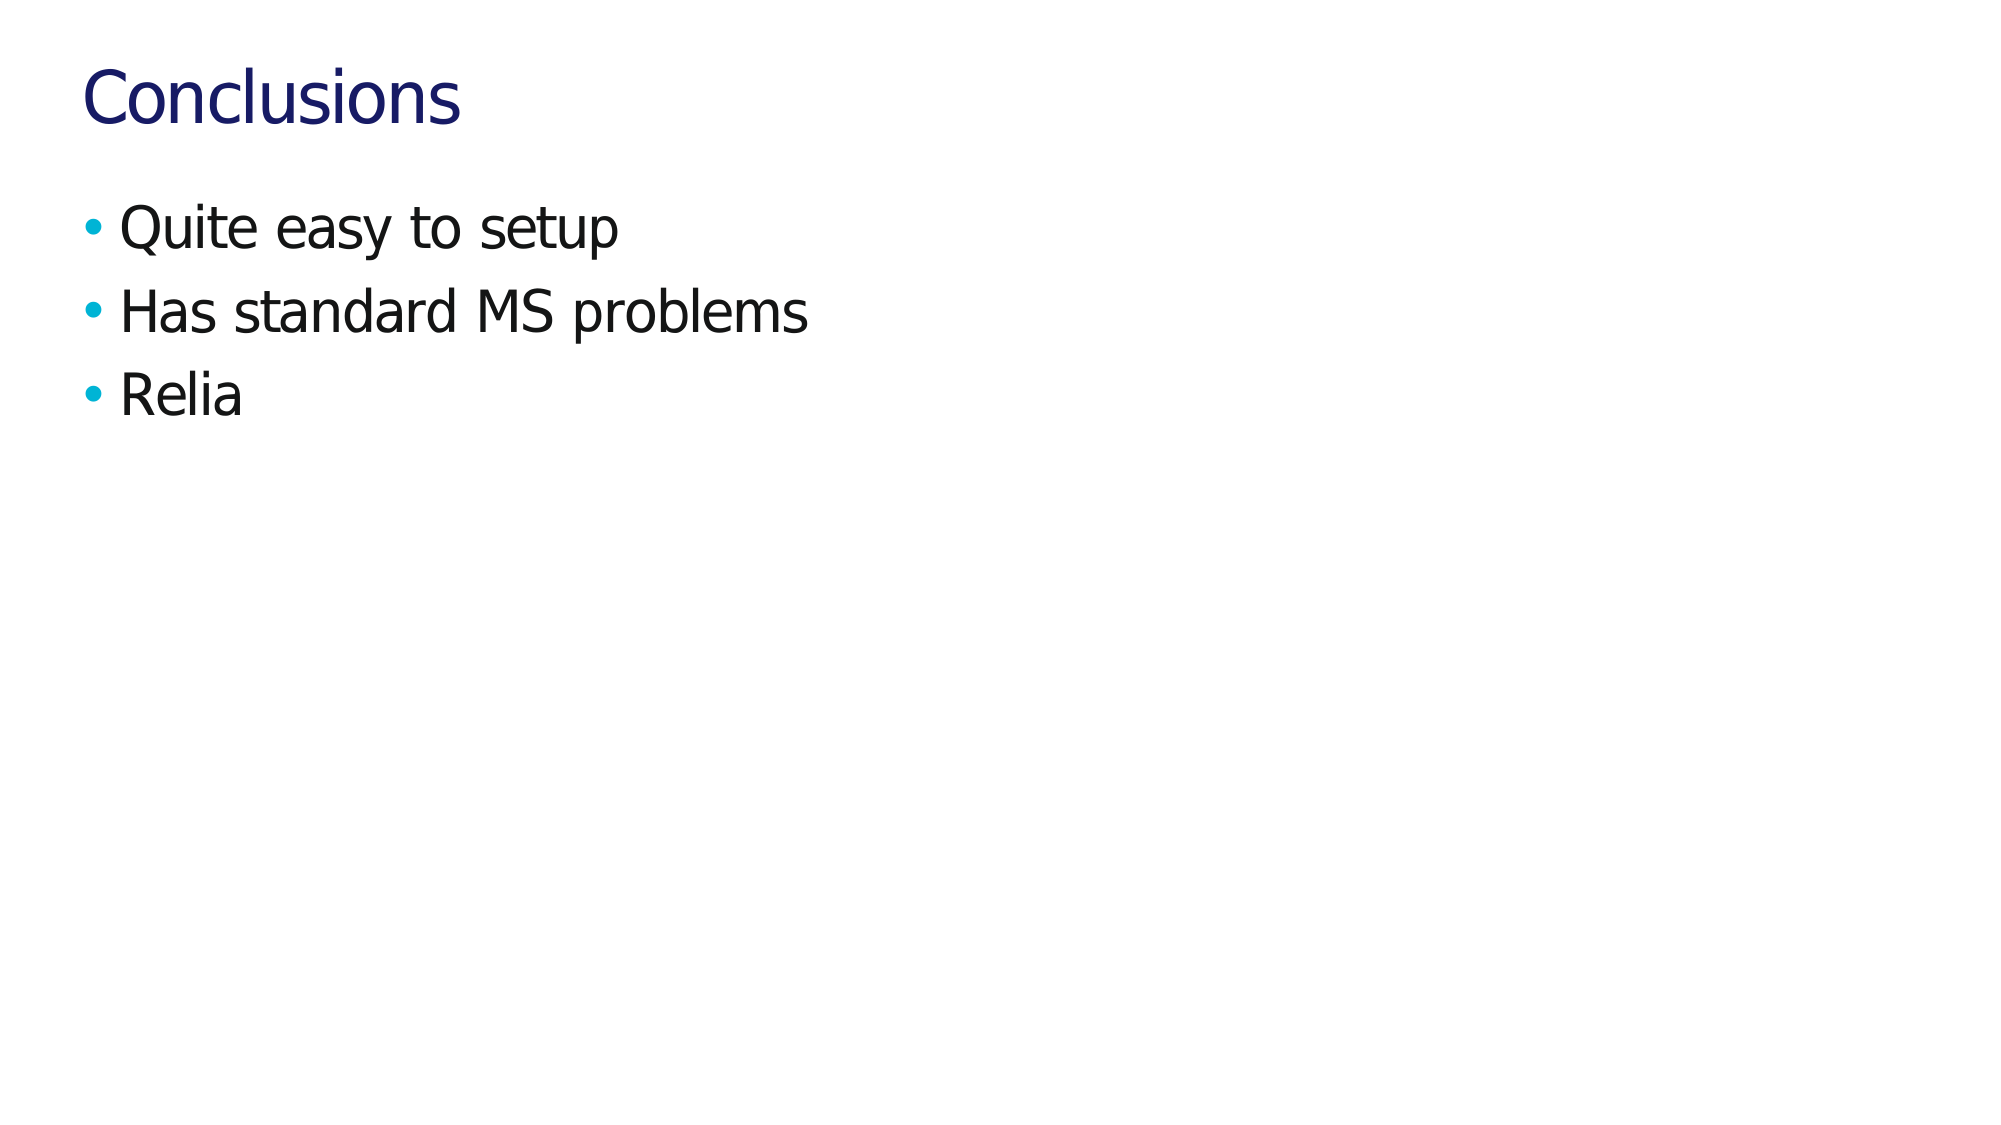

# Conclusions
Quite easy to setup
Has standard MS problems
Relia